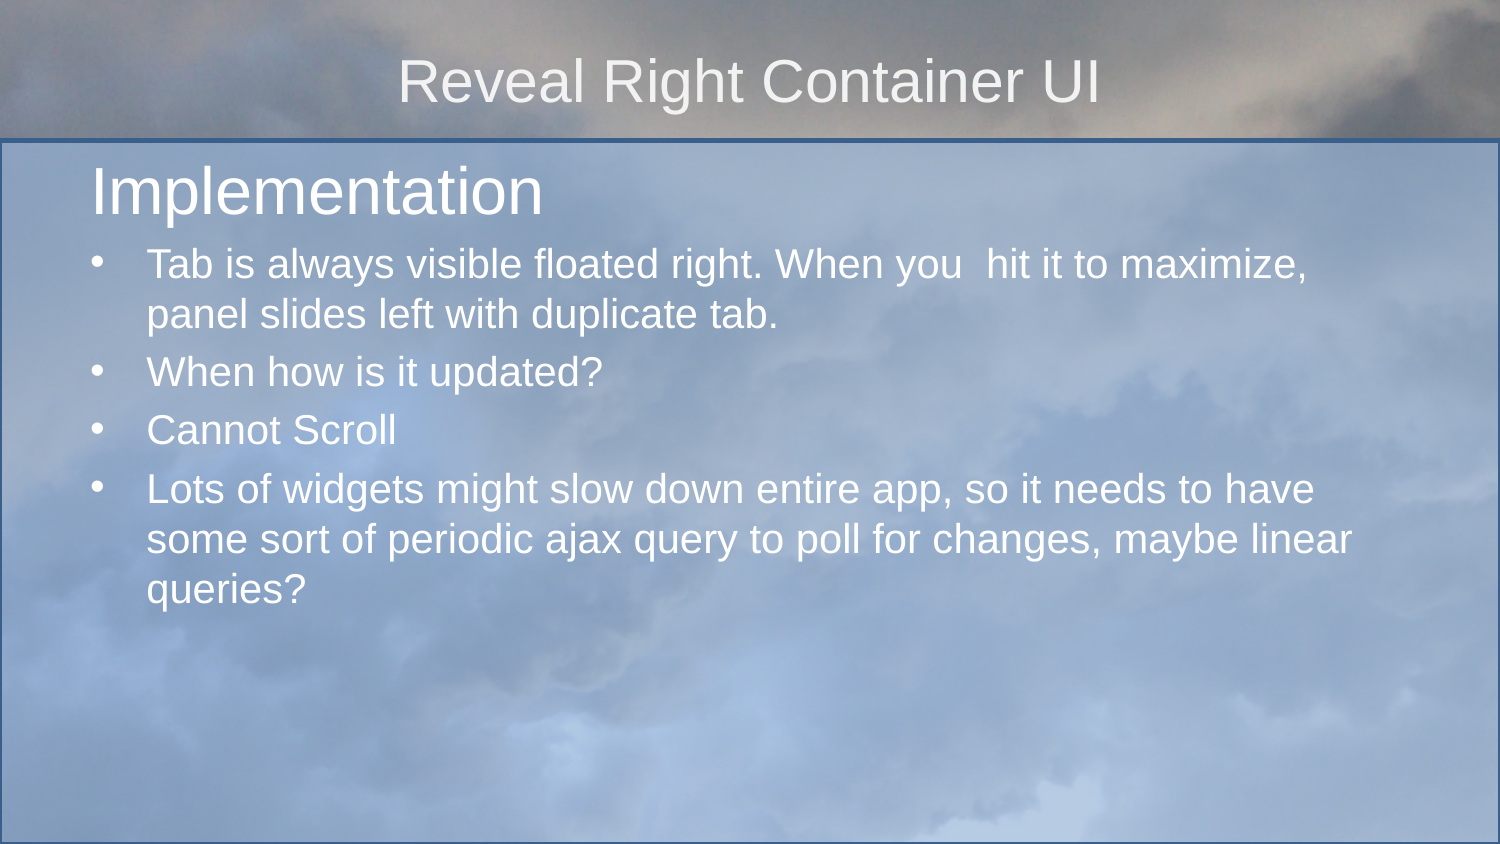

# Reveal Right Container UI
Implementation
Tab is always visible floated right. When you  hit it to maximize, panel slides left with duplicate tab.
When how is it updated?
Cannot Scroll
Lots of widgets might slow down entire app, so it needs to have some sort of periodic ajax query to poll for changes, maybe linear queries?